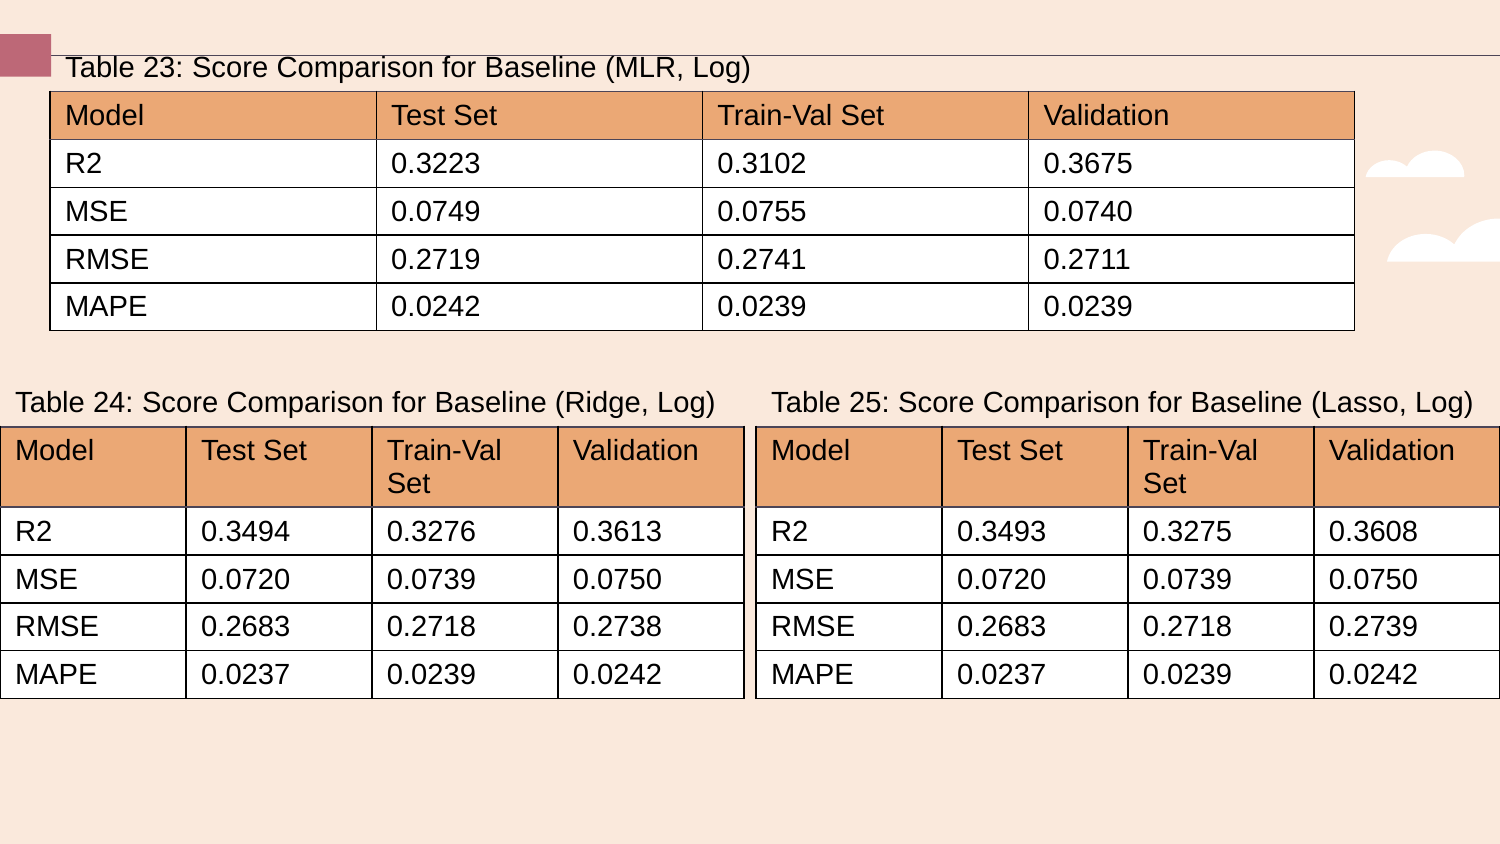

| Table 23: Score Comparison for Baseline (MLR, Log) |  |  |  |
| --- | --- | --- | --- |
| Model | Test Set | Train-Val Set | Validation |
| R2 | 0.3223 | 0.3102 | 0.3675 |
| MSE | 0.0749 | 0.0755 | 0.0740 |
| RMSE | 0.2719 | 0.2741 | 0.2711 |
| MAPE | 0.0242 | 0.0239 | 0.0239 |
| Table 24: Score Comparison for Baseline (Ridge, Log) |  |  |  |
| --- | --- | --- | --- |
| Model | Test Set | Train-Val Set | Validation |
| R2 | 0.3494 | 0.3276 | 0.3613 |
| MSE | 0.0720 | 0.0739 | 0.0750 |
| RMSE | 0.2683 | 0.2718 | 0.2738 |
| MAPE | 0.0237 | 0.0239 | 0.0242 |
| Table 25: Score Comparison for Baseline (Lasso, Log) |  |  |  |
| --- | --- | --- | --- |
| Model | Test Set | Train-Val Set | Validation |
| R2 | 0.3493 | 0.3275 | 0.3608 |
| MSE | 0.0720 | 0.0739 | 0.0750 |
| RMSE | 0.2683 | 0.2718 | 0.2739 |
| MAPE | 0.0237 | 0.0239 | 0.0242 |